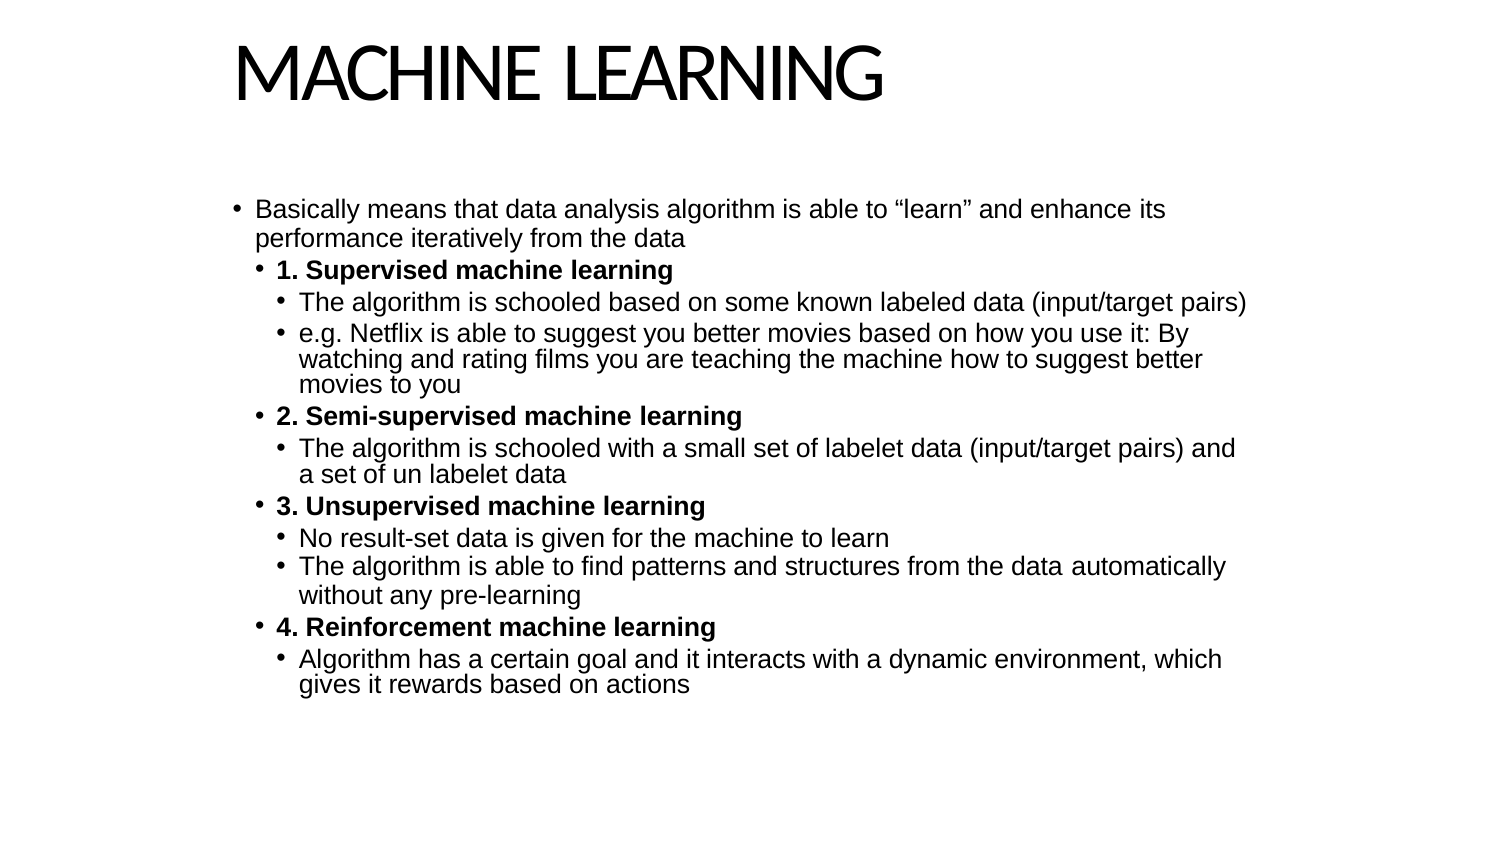

# MACHINE LEARNING
Basically means that data analysis algorithm is able to “learn” and enhance its
performance iteratively from the data
1. Supervised machine learning
The algorithm is schooled based on some known labeled data (input/target pairs)
e.g. Netflix is able to suggest you better movies based on how you use it: By  watching and rating films you are teaching the machine how to suggest better  movies to you
2. Semi-supervised machine learning
The algorithm is schooled with a small set of labelet data (input/target pairs) and  a set of un labelet data
3. Unsupervised machine learning
No result-set data is given for the machine to learn
The algorithm is able to find patterns and structures from the data automatically
without any pre-learning
4. Reinforcement machine learning
Algorithm has a certain goal and it interacts with a dynamic environment, which  gives it rewards based on actions